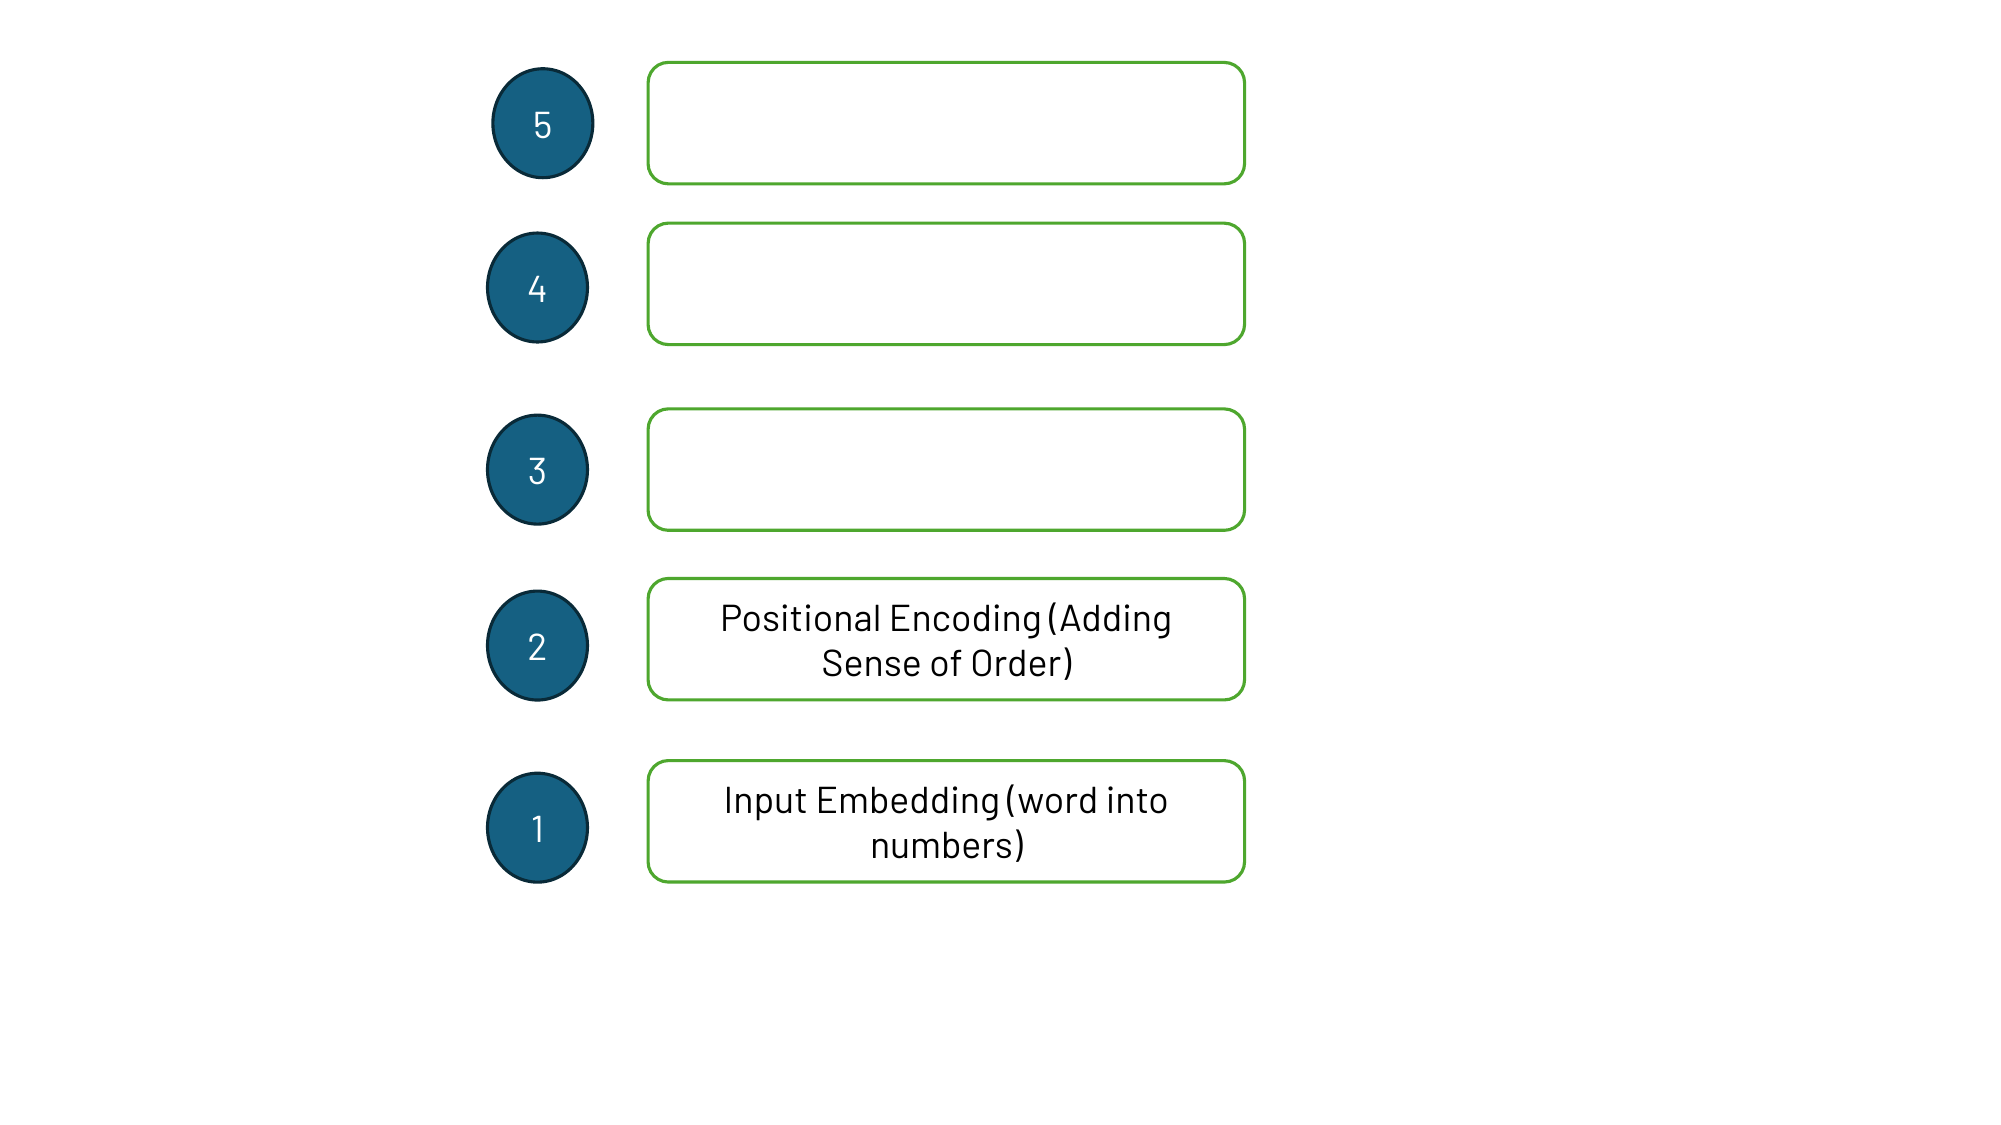

5

4

3
Positional Encoding (Adding Sense of Order)
2
Input Embedding (word into numbers)
1